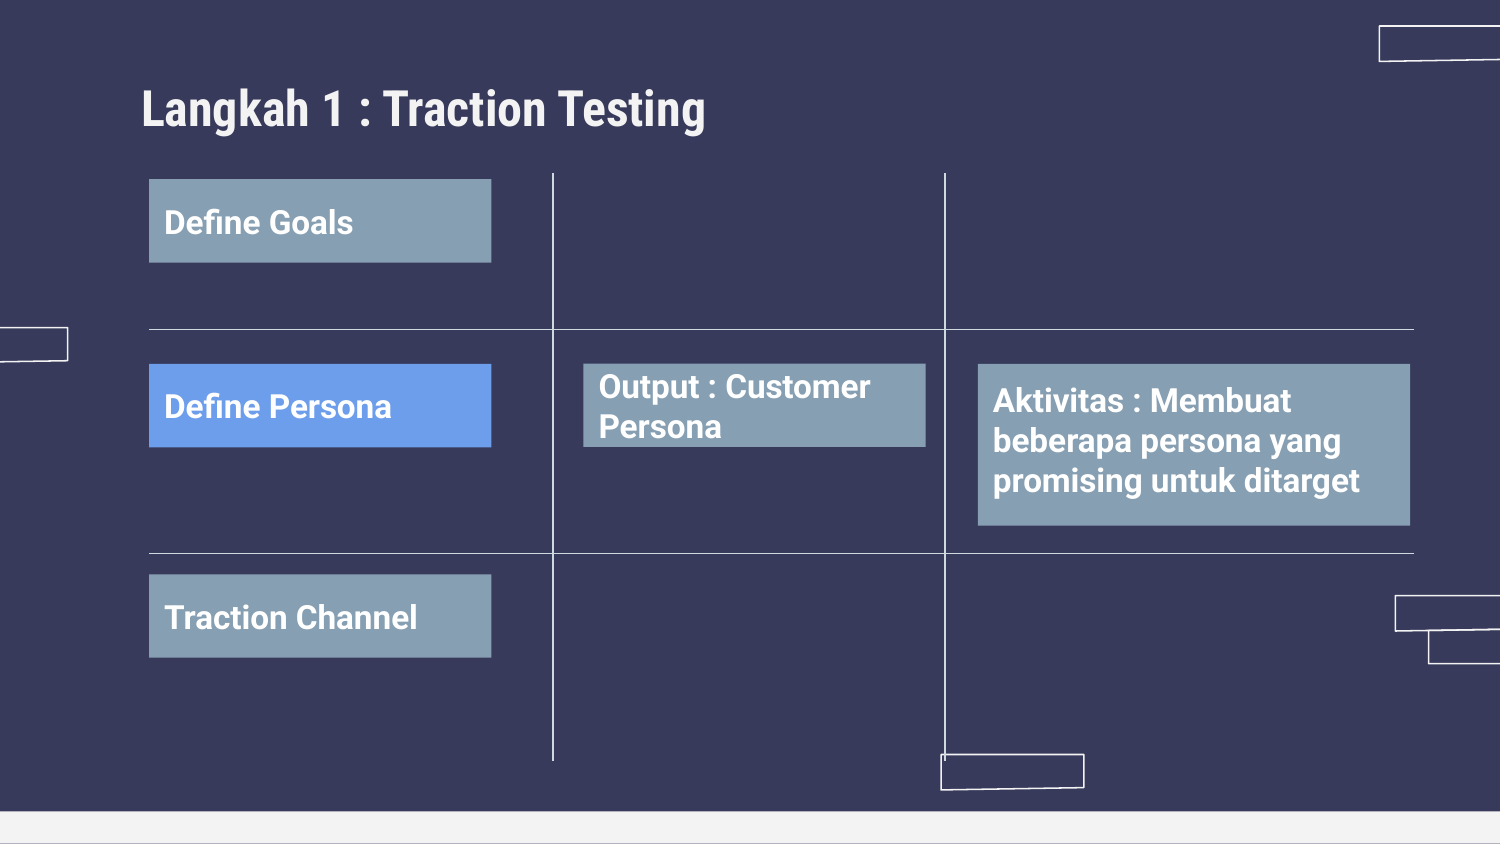

# Langkah 1 : Traction Testing

Define Goals
Output : Customer Persona
Define Persona
Aktivitas : Membuat beberapa persona yang promising untuk ditarget
Traction Channel